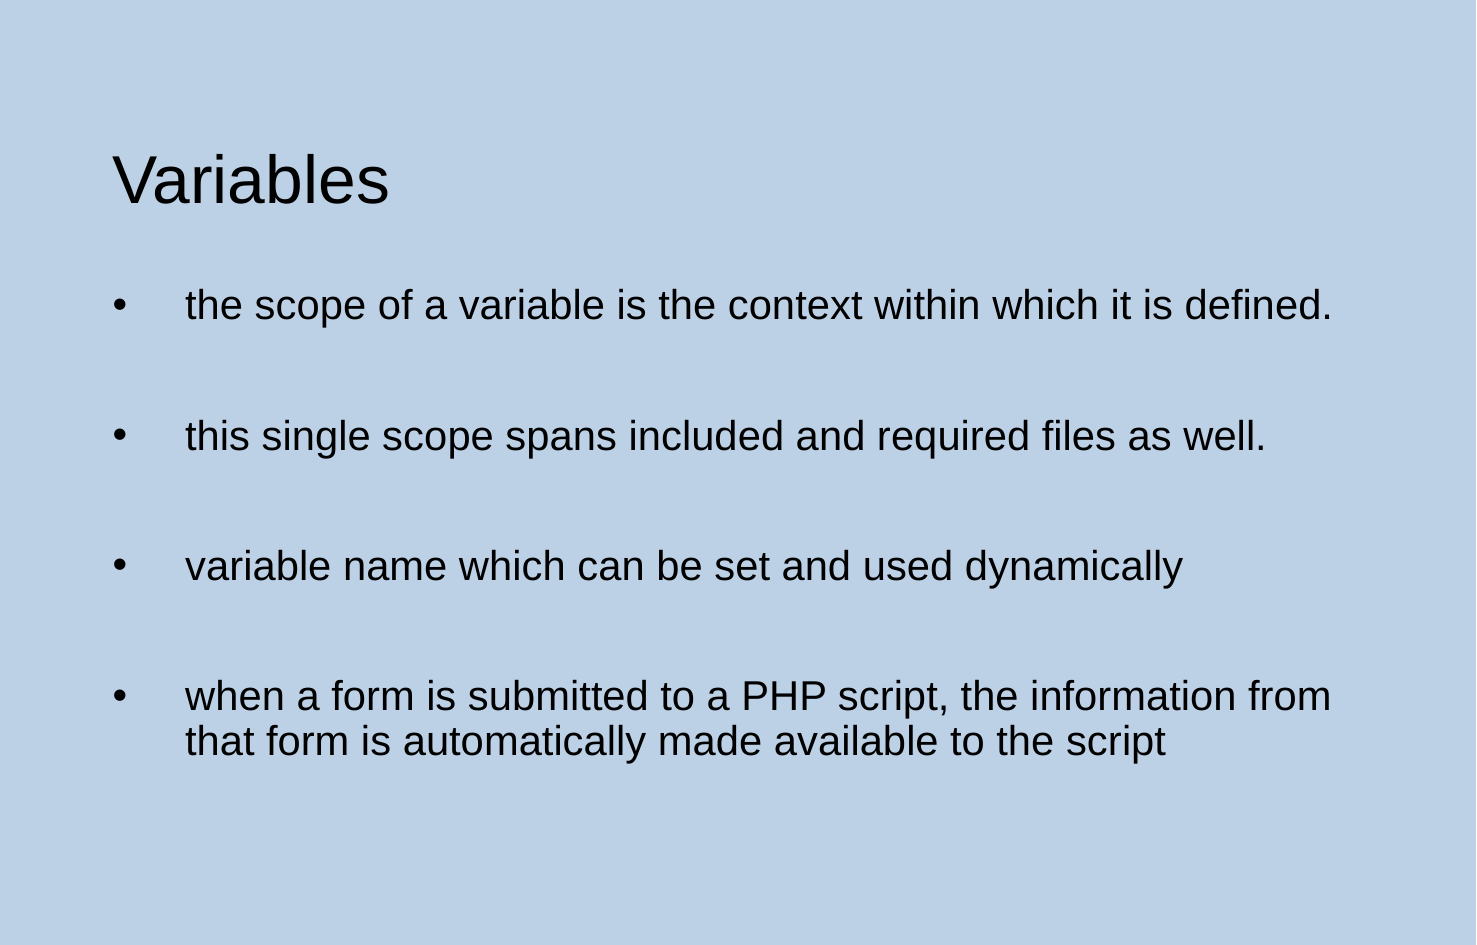

Variables

the scope of a variable is the context within which it is defined.

this single scope spans included and required files as well.

variable name which can be set and used dynamically

when a form is submitted to a PHP script, the information from that form is automatically made available to the script